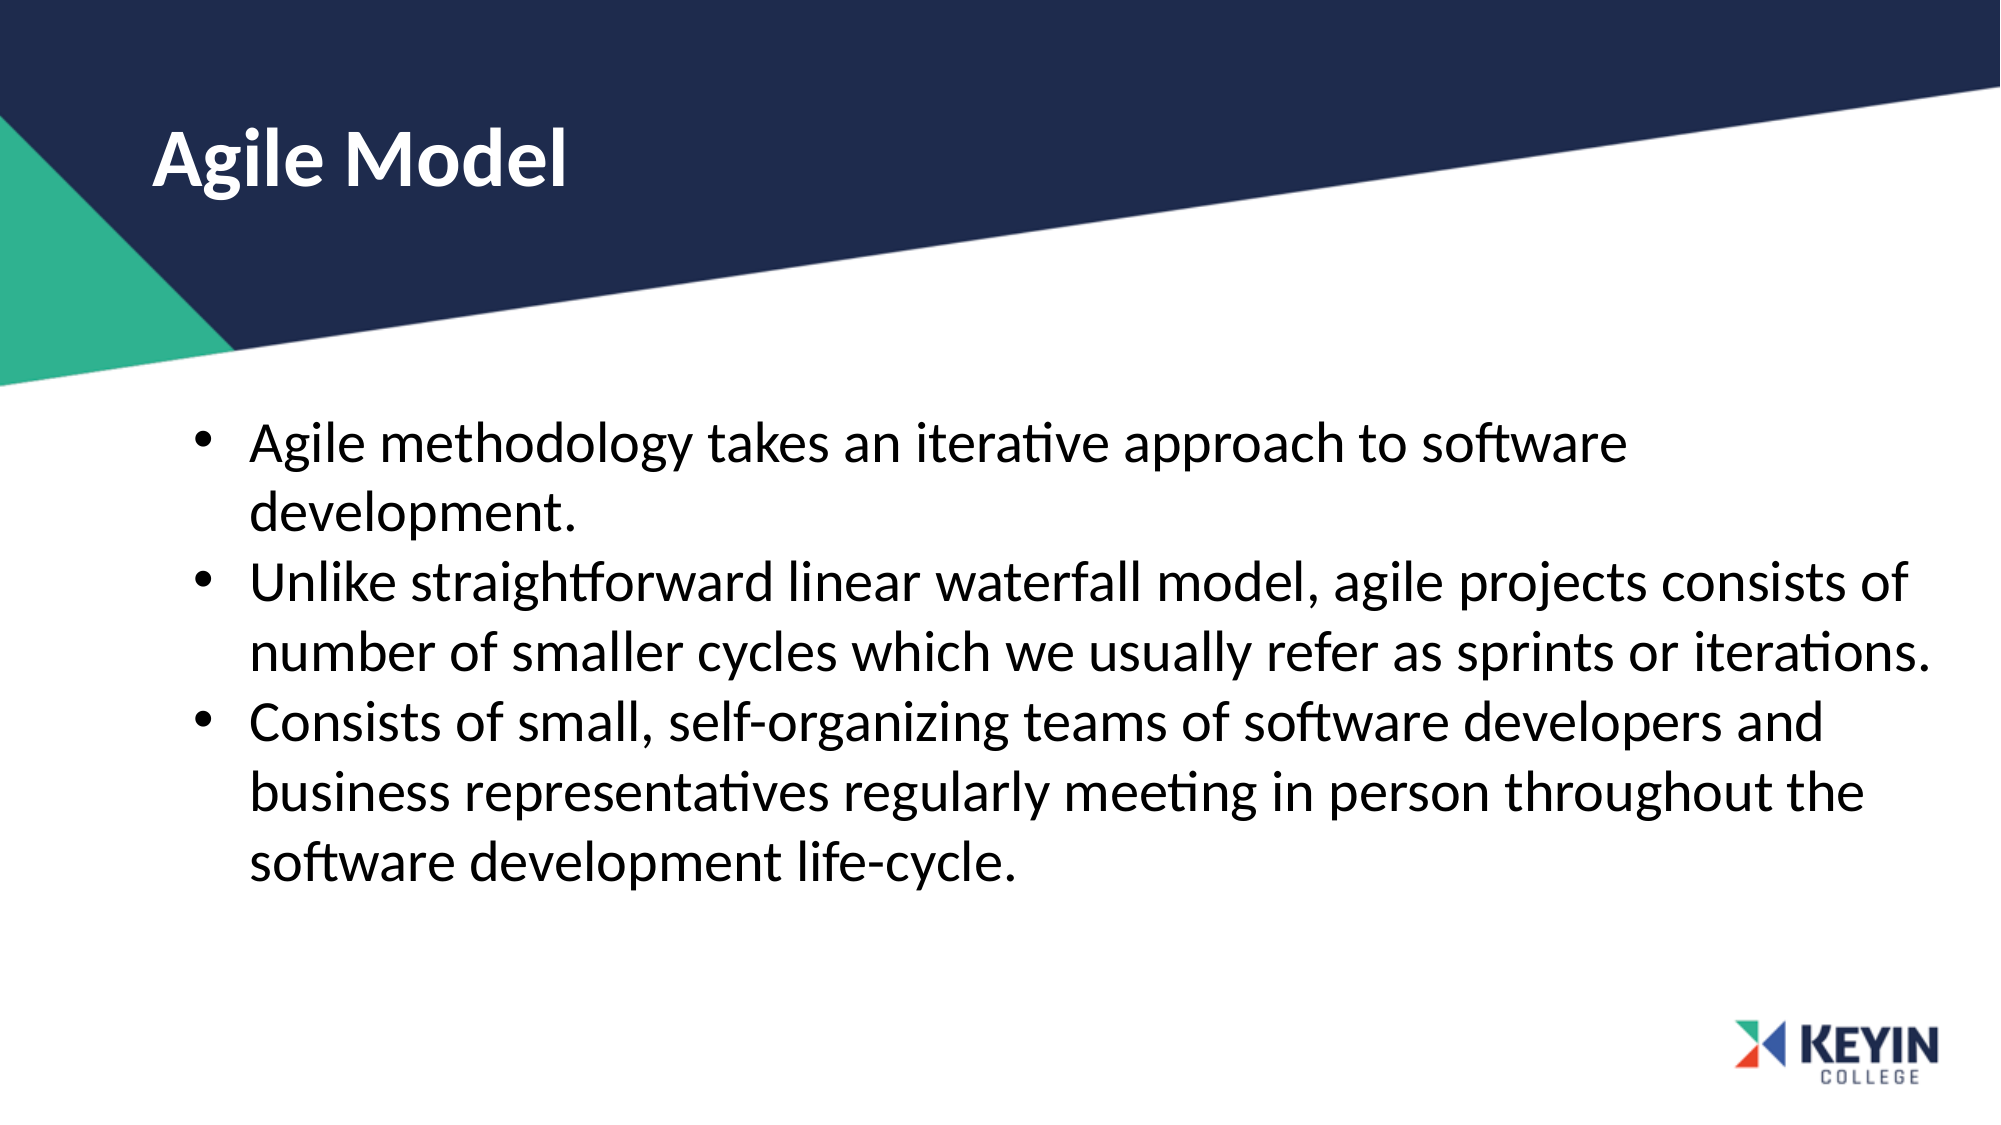

# Agile Model

Agile methodology takes an iterative approach to software development.
Unlike straightforward linear waterfall model, agile projects consists of number of smaller cycles which we usually refer as sprints or iterations.
Consists of small, self-organizing teams of software developers and business representatives regularly meeting in person throughout the software development life-cycle.